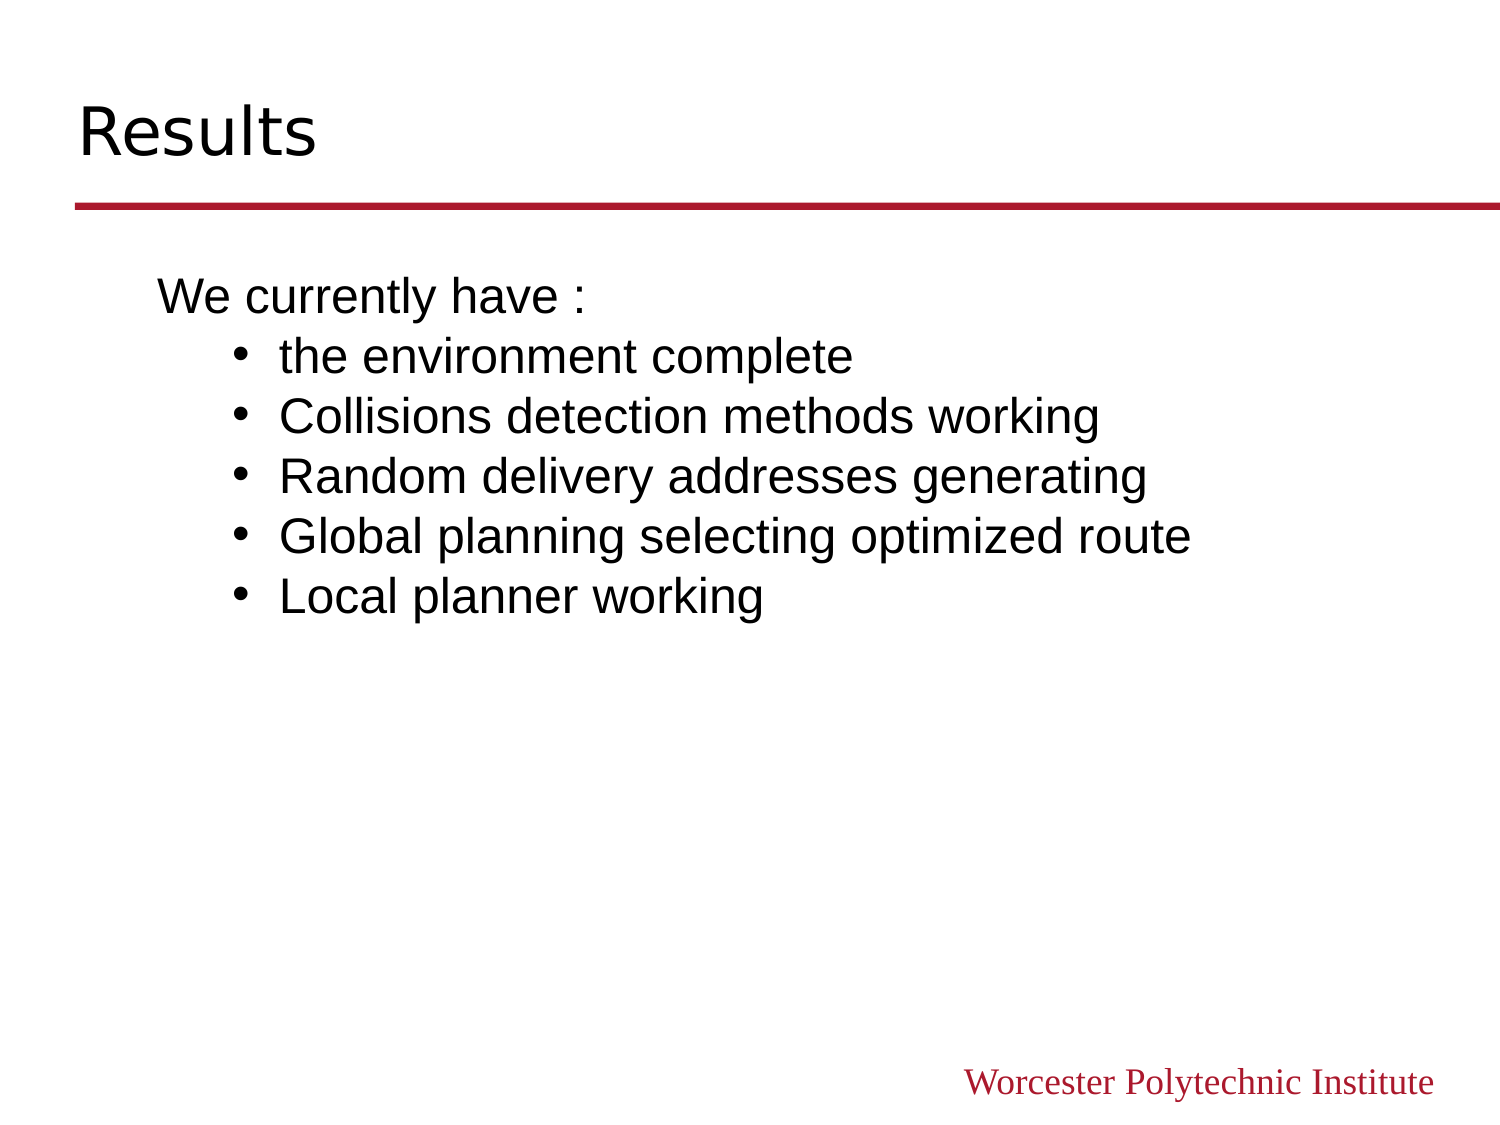

# Results
We currently have :
the environment complete
Collisions detection methods working
Random delivery addresses generating
Global planning selecting optimized route
Local planner working